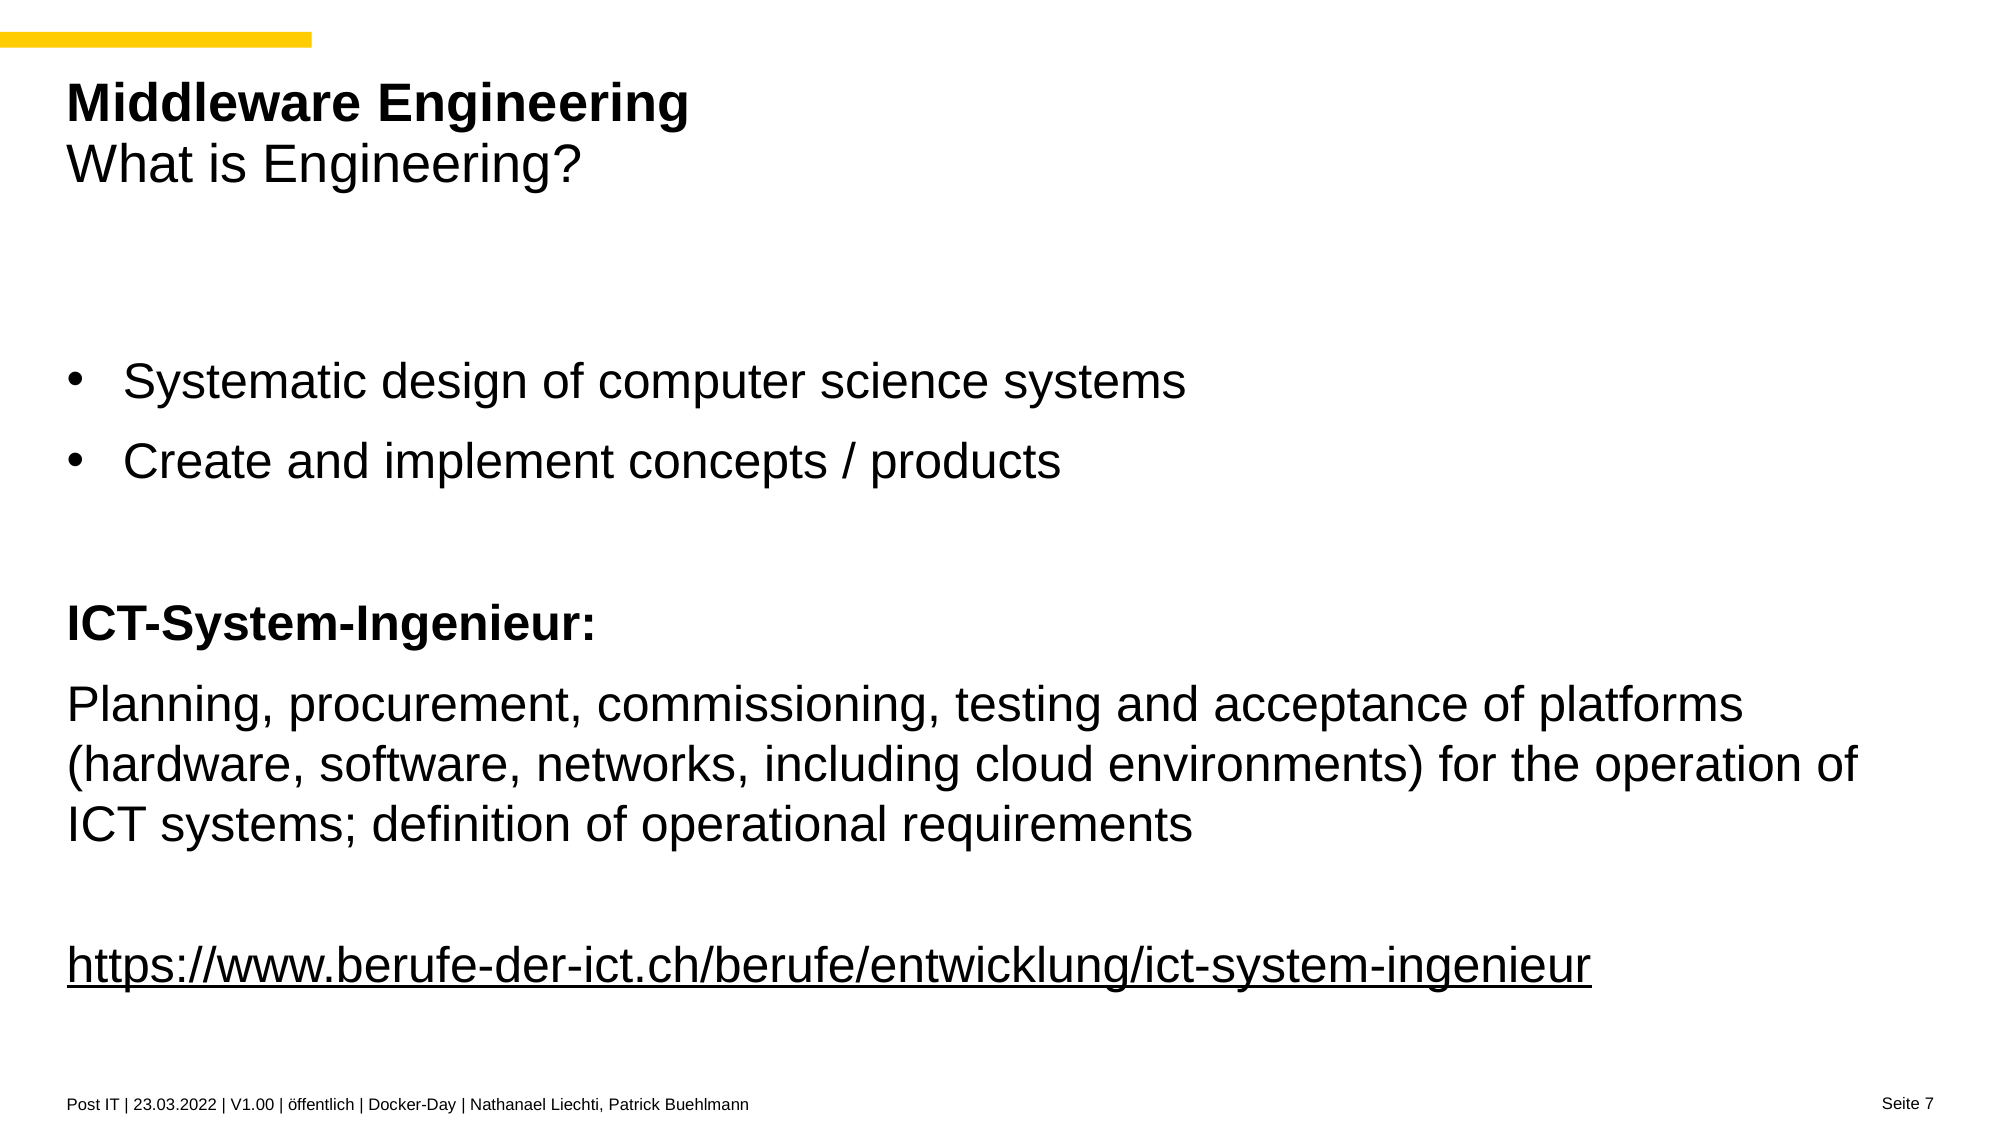

# Middleware Engineering What is Engineering?

Systematic design of computer science systems
Create and implement concepts / products

ICT-System-Ingenieur:
Planning, procurement, commissioning, testing and acceptance of platforms (hardware, software, networks, including cloud environments) for the operation of ICT systems; definition of operational requirements
https://www.berufe-der-ict.ch/berufe/entwicklung/ict-system-ingenieur

Post IT | 23.03.2022 | V1.00 | öffentlich | Docker-Day | Nathanael Liechti, Patrick Buehlmann
 Seite 7